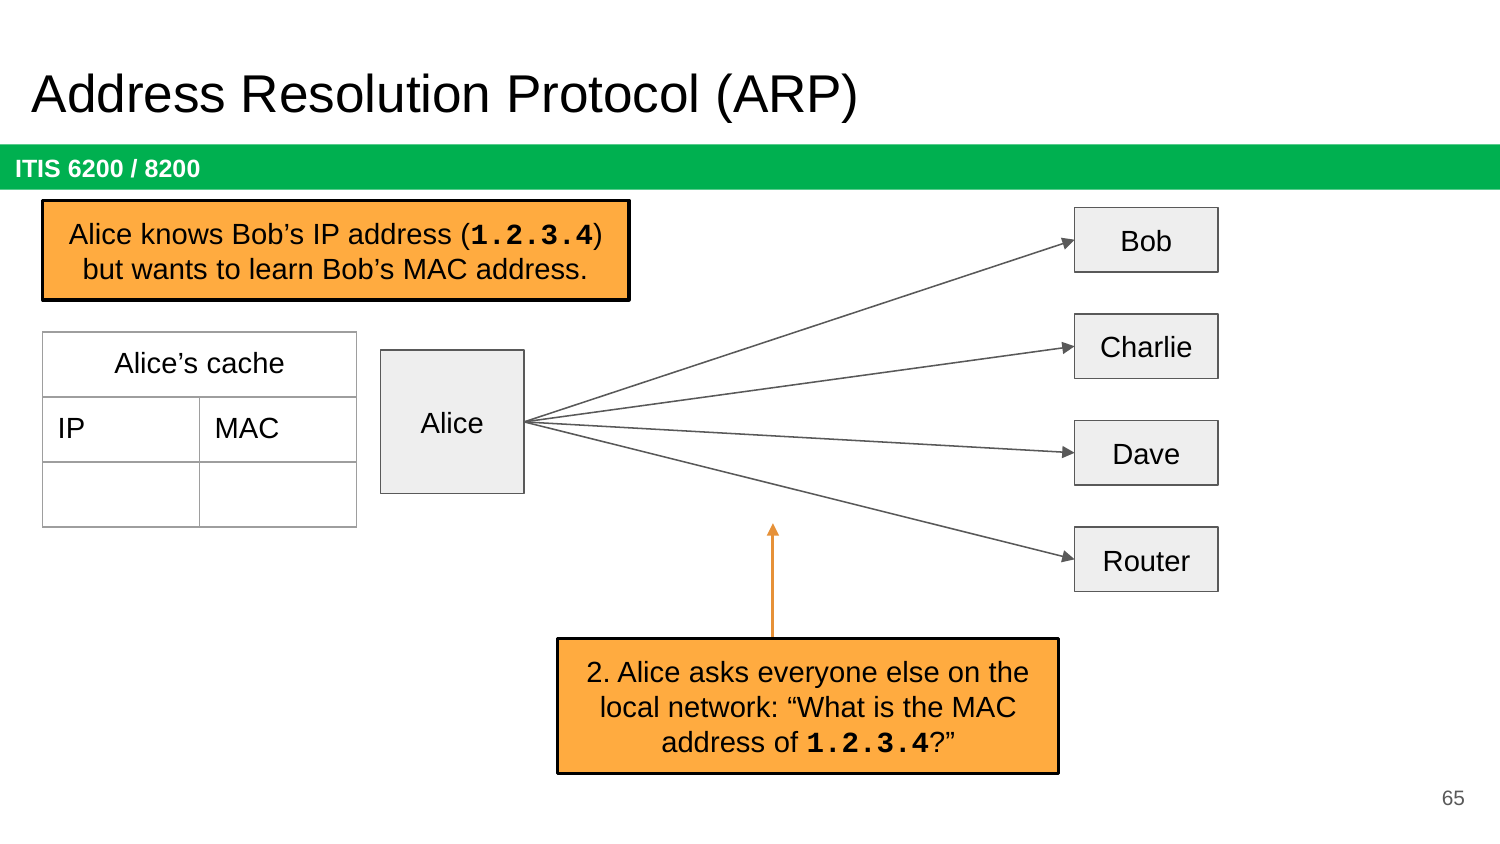

# Address Resolution Protocol (ARP)
Alice knows Bob’s IP address (1.2.3.4) but wants to learn Bob’s MAC address.
Bob
Charlie
| Alice’s cache |  |
| --- | --- |
| IP | MAC |
|  |  |
Alice
Dave
2. Alice asks everyone else on the local network: “What is the MAC address of 1.2.3.4?”
Router
65